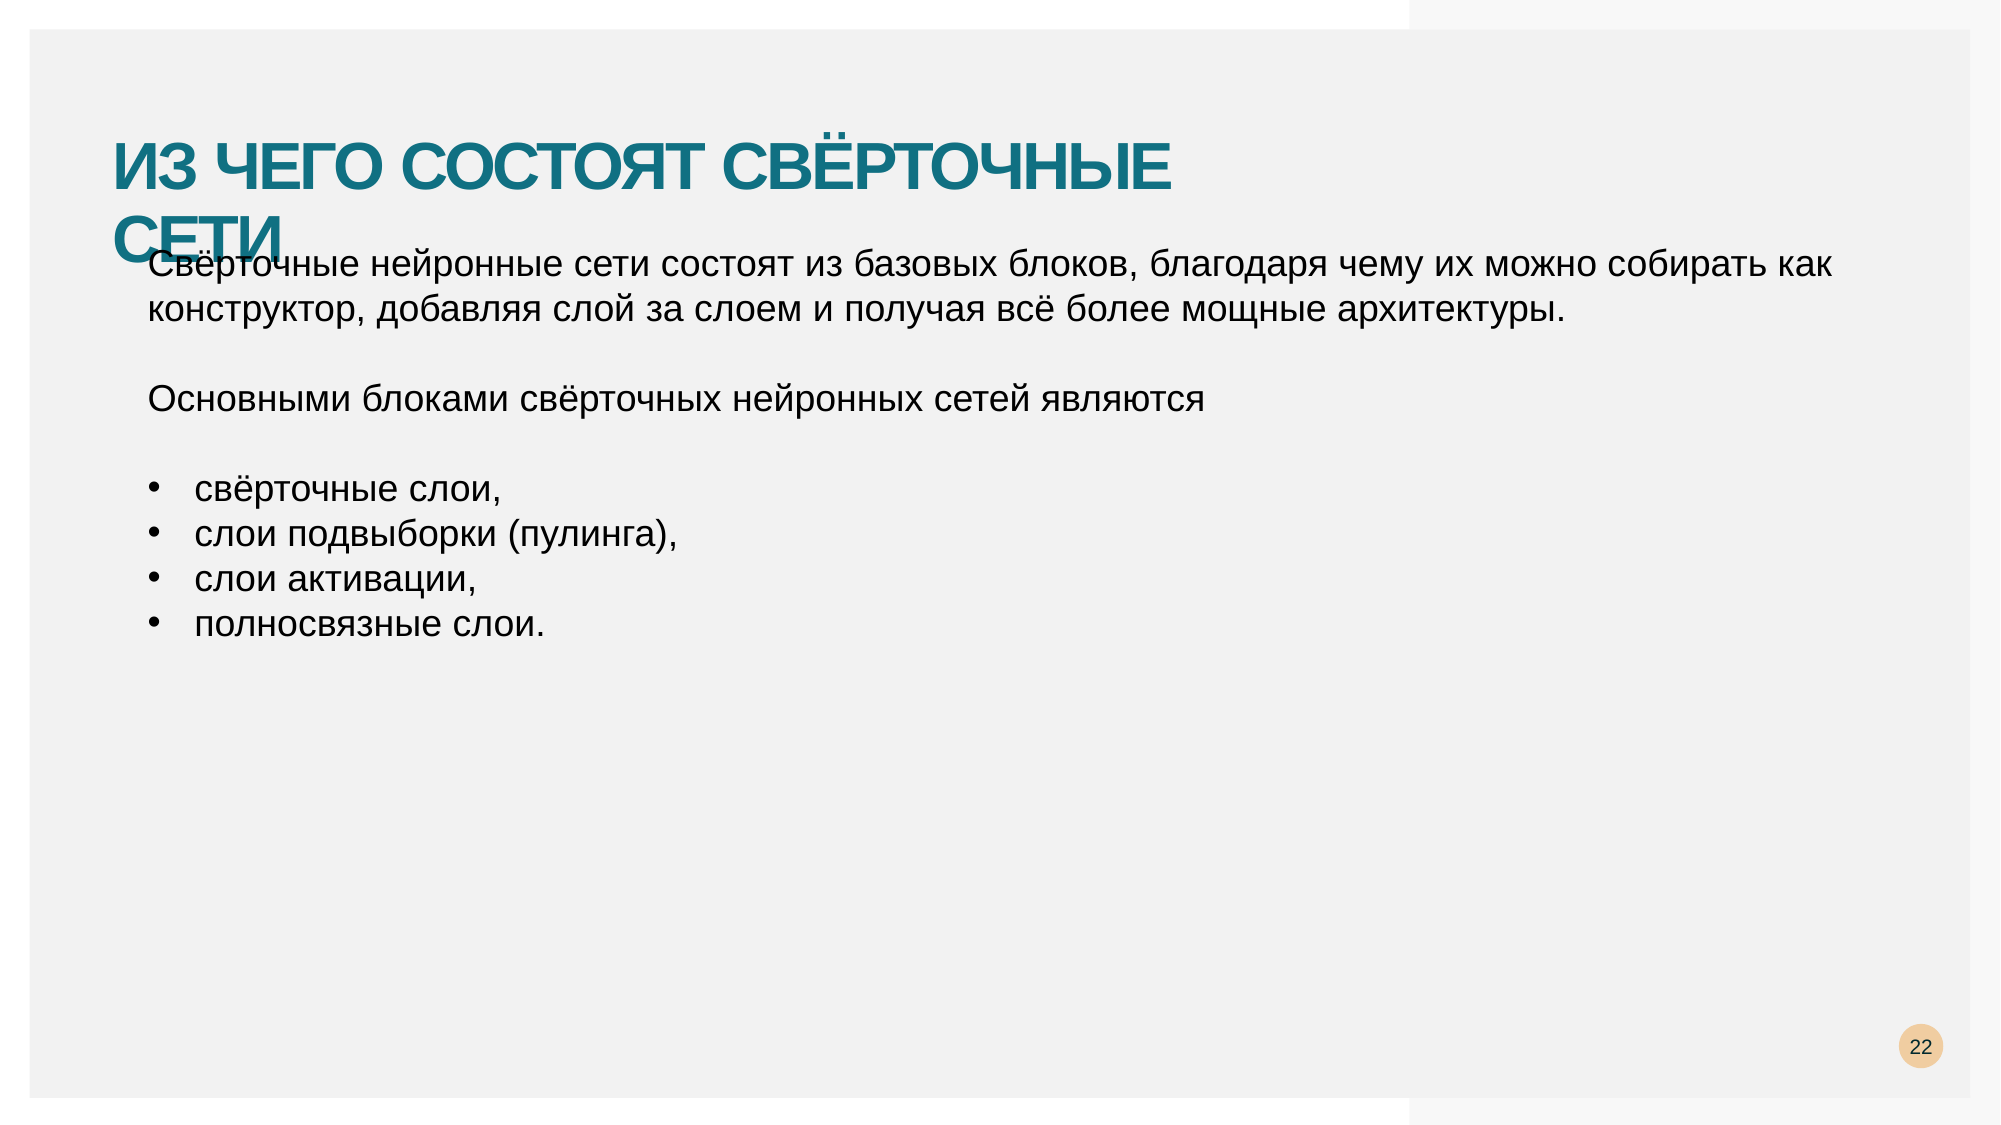

# Из чего состоят свёрточные сети
Свёрточные нейронные сети состоят из базовых блоков, благодаря чему их можно собирать как конструктор, добавляя слой за слоем и получая всё более мощные архитектуры.

Основными блоками свёрточных нейронных сетей являются

свёрточные слои,
слои подвыборки (пулинга),
слои активации,
полносвязные слои.
22